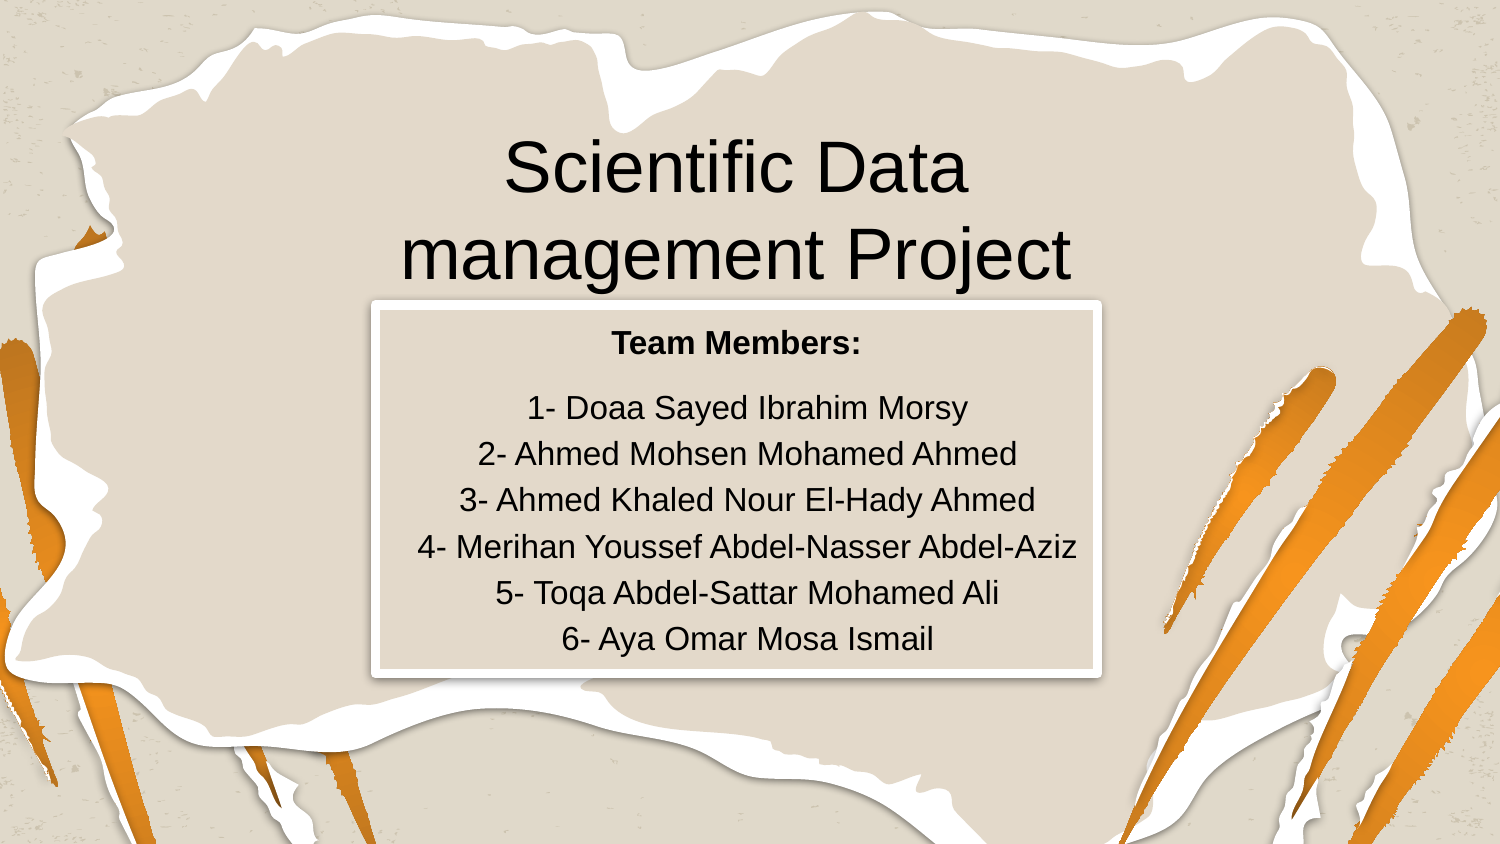

# Scientific Data management Project

Team Members:
1- Doaa Sayed Ibrahim Morsy
2- Ahmed Mohsen Mohamed Ahmed
3- Ahmed Khaled Nour El-Hady Ahmed
4- Merihan Youssef Abdel-Nasser Abdel-Aziz
5- Toqa Abdel-Sattar Mohamed Ali
6- Aya Omar Mosa Ismail